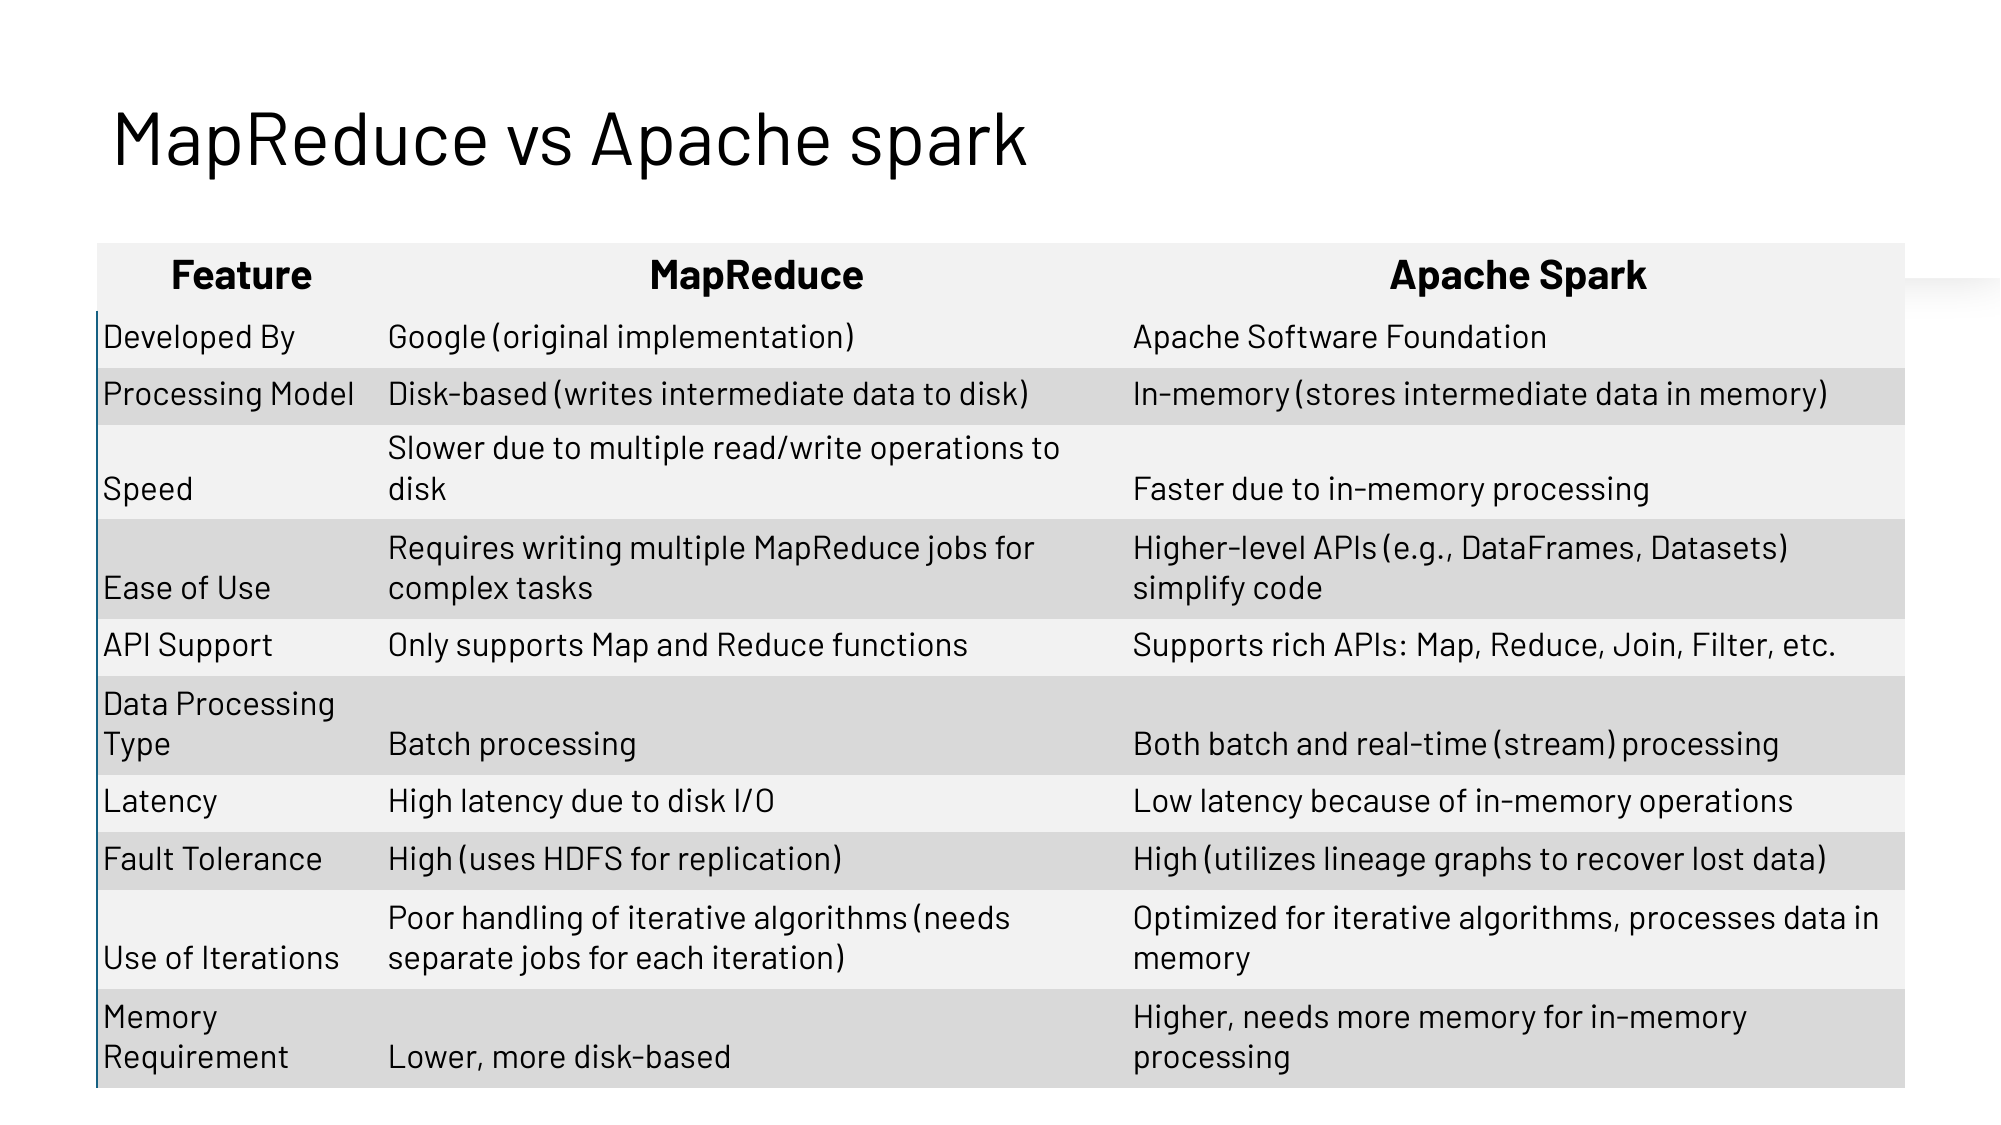

# MapReduce vs Apache spark
| Feature | MapReduce | Apache Spark |
| --- | --- | --- |
| Developed By | Google (original implementation) | Apache Software Foundation |
| Processing Model | Disk-based (writes intermediate data to disk) | In-memory (stores intermediate data in memory) |
| Speed | Slower due to multiple read/write operations to disk | Faster due to in-memory processing |
| Ease of Use | Requires writing multiple MapReduce jobs for complex tasks | Higher-level APIs (e.g., DataFrames, Datasets) simplify code |
| API Support | Only supports Map and Reduce functions | Supports rich APIs: Map, Reduce, Join, Filter, etc. |
| Data Processing Type | Batch processing | Both batch and real-time (stream) processing |
| Latency | High latency due to disk I/O | Low latency because of in-memory operations |
| Fault Tolerance | High (uses HDFS for replication) | High (utilizes lineage graphs to recover lost data) |
| Use of Iterations | Poor handling of iterative algorithms (needs separate jobs for each iteration) | Optimized for iterative algorithms, processes data in memory |
| Memory Requirement | Lower, more disk-based | Higher, needs more memory for in-memory processing |